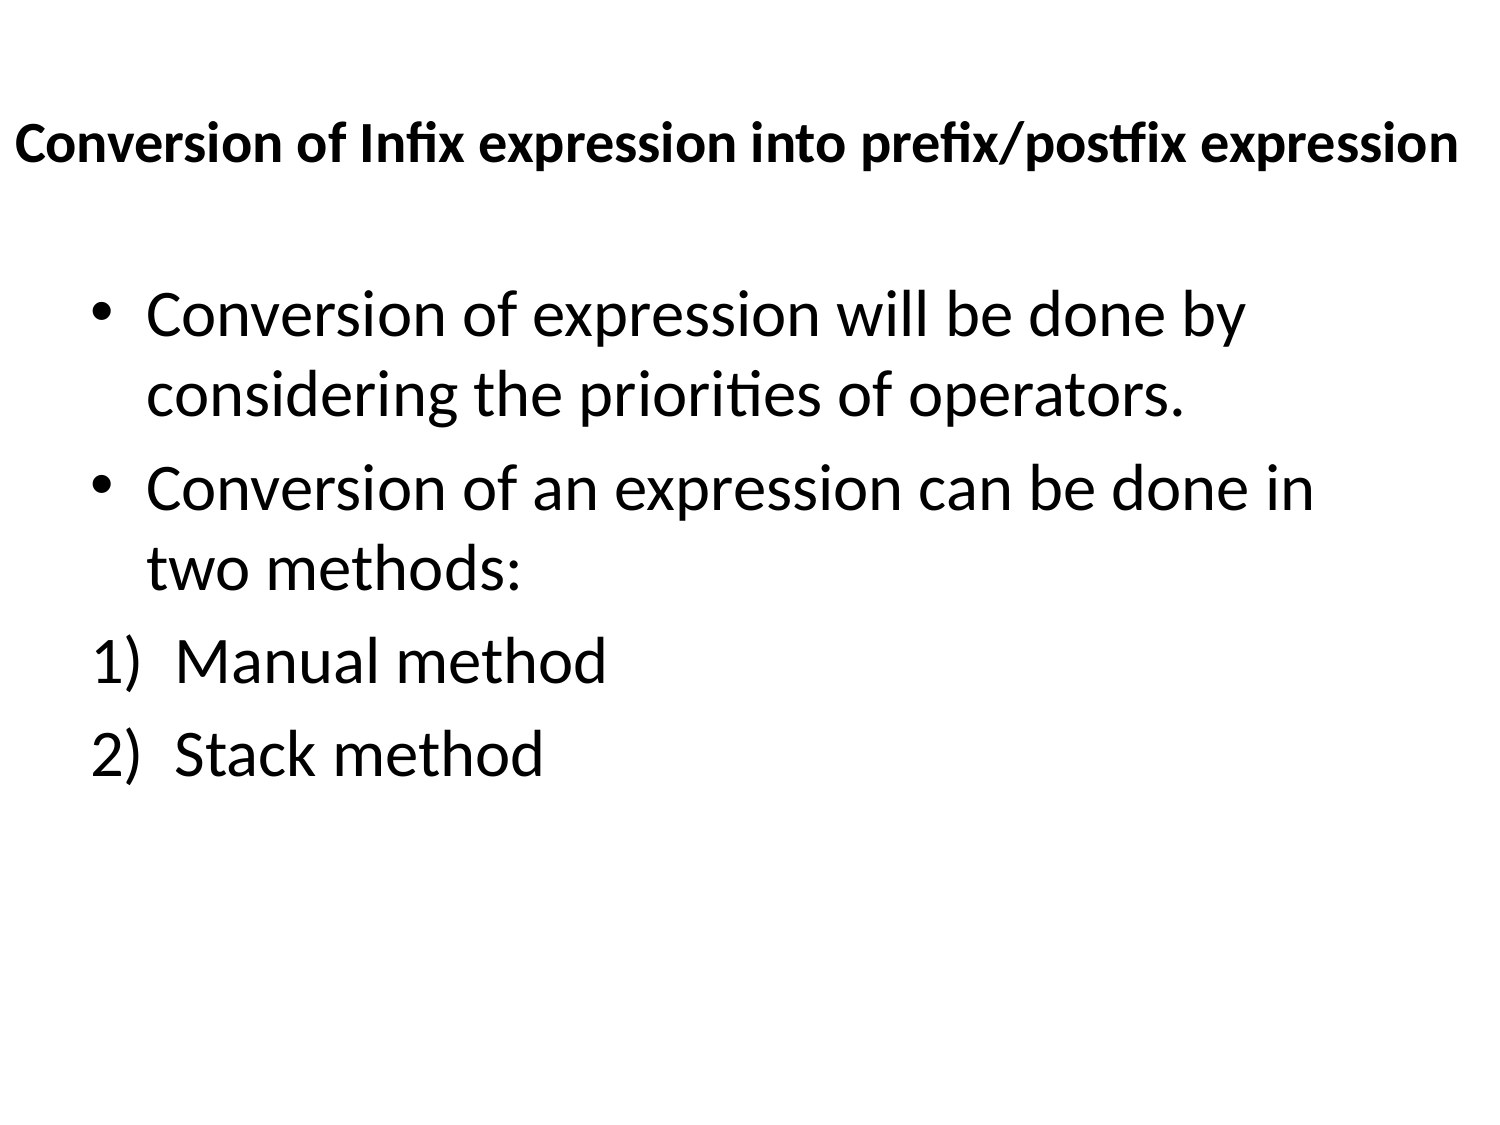

# Conversion of Infix expression into prefix/postfix expression
Conversion of expression will be done by considering the priorities of operators.
Conversion of an expression can be done in two methods:
Manual method
Stack method